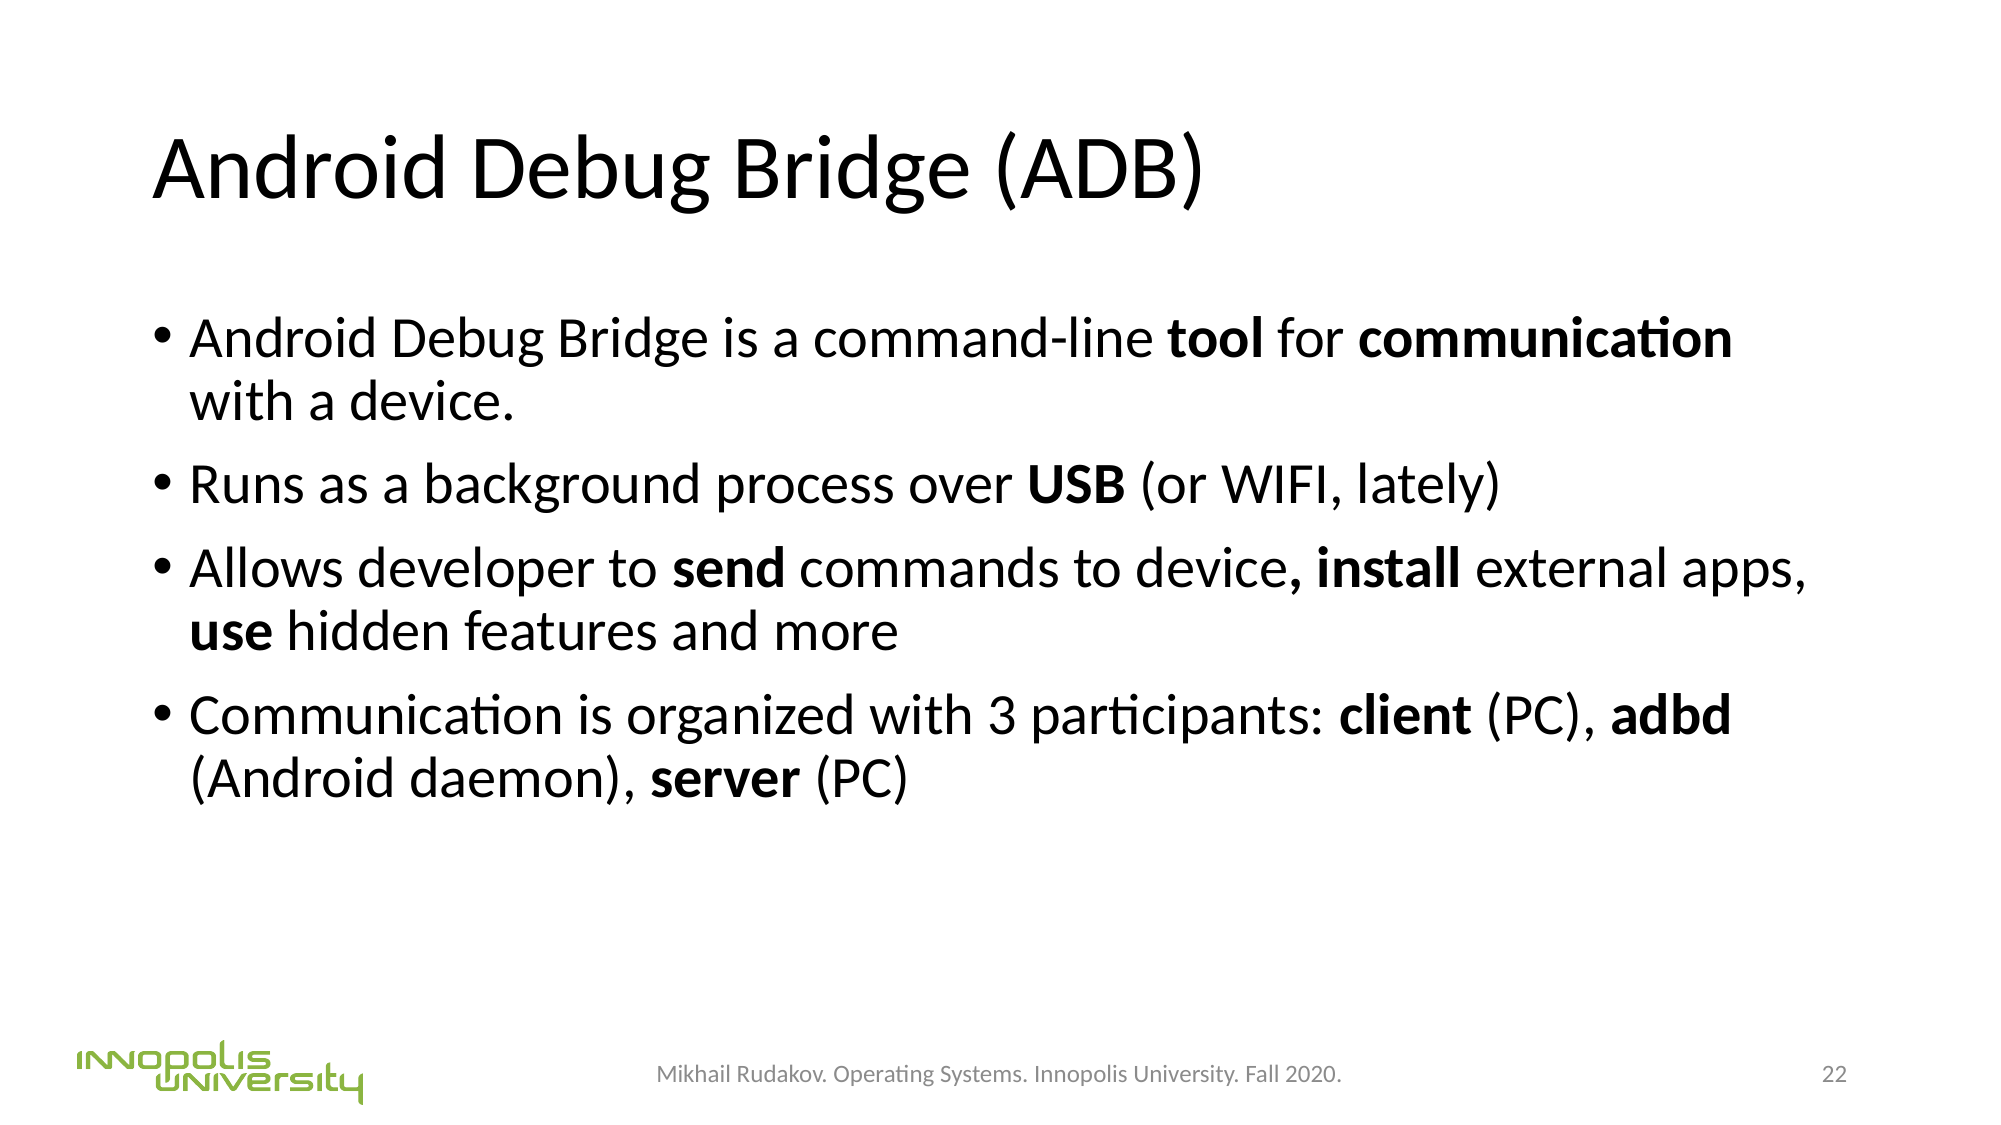

# Android Debug Bridge (ADB)
Android Debug Bridge is a command-line tool for communication with a device.
Runs as a background process over USB (or WIFI, lately)
Allows developer to send commands to device, install external apps, use hidden features and more
Communication is organized with 3 participants: client (PC), adbd (Android daemon), server (PC)

Mikhail Rudakov. Operating Systems. Innopolis University. Fall 2020.
22